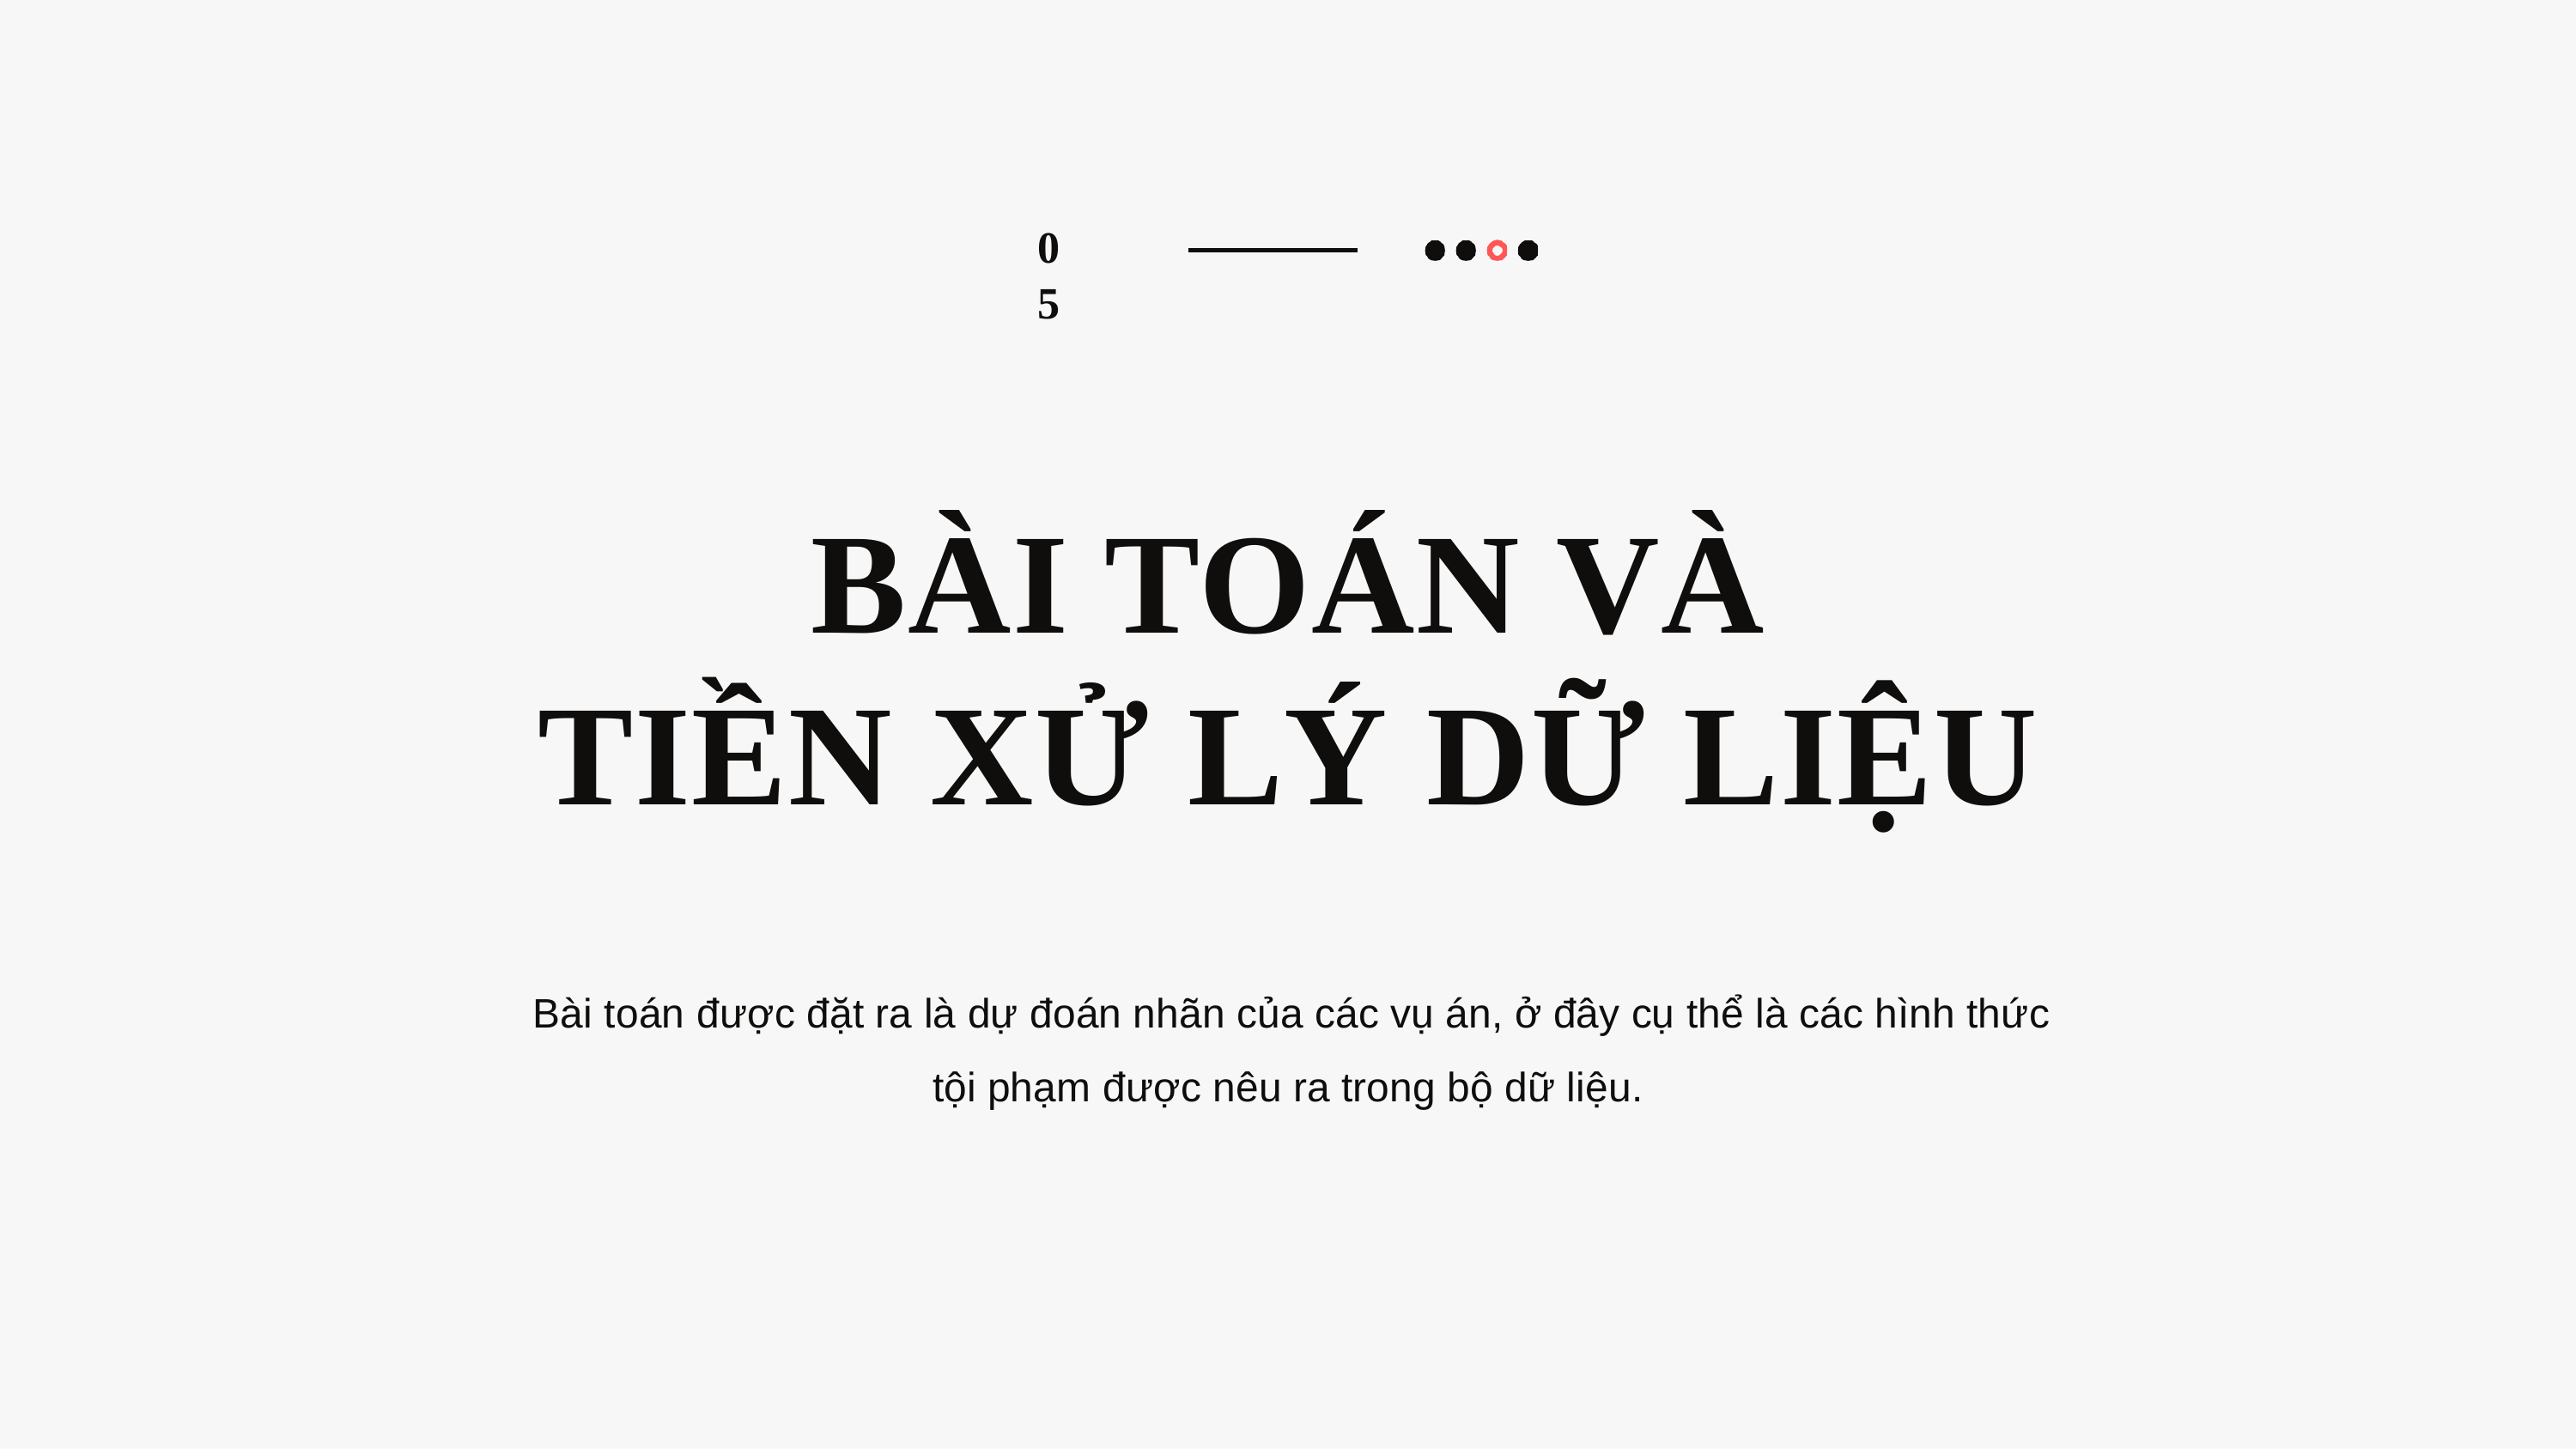

0
5
# BÀI TOÁN VÀ TIỀN XỬ LÝ DỮ LIỆU
Bài toán được đặt ra là dự đoán nhãn của các vụ án, ở đây cụ thể là các hình thức tội phạm được nêu ra trong bộ dữ liệu.